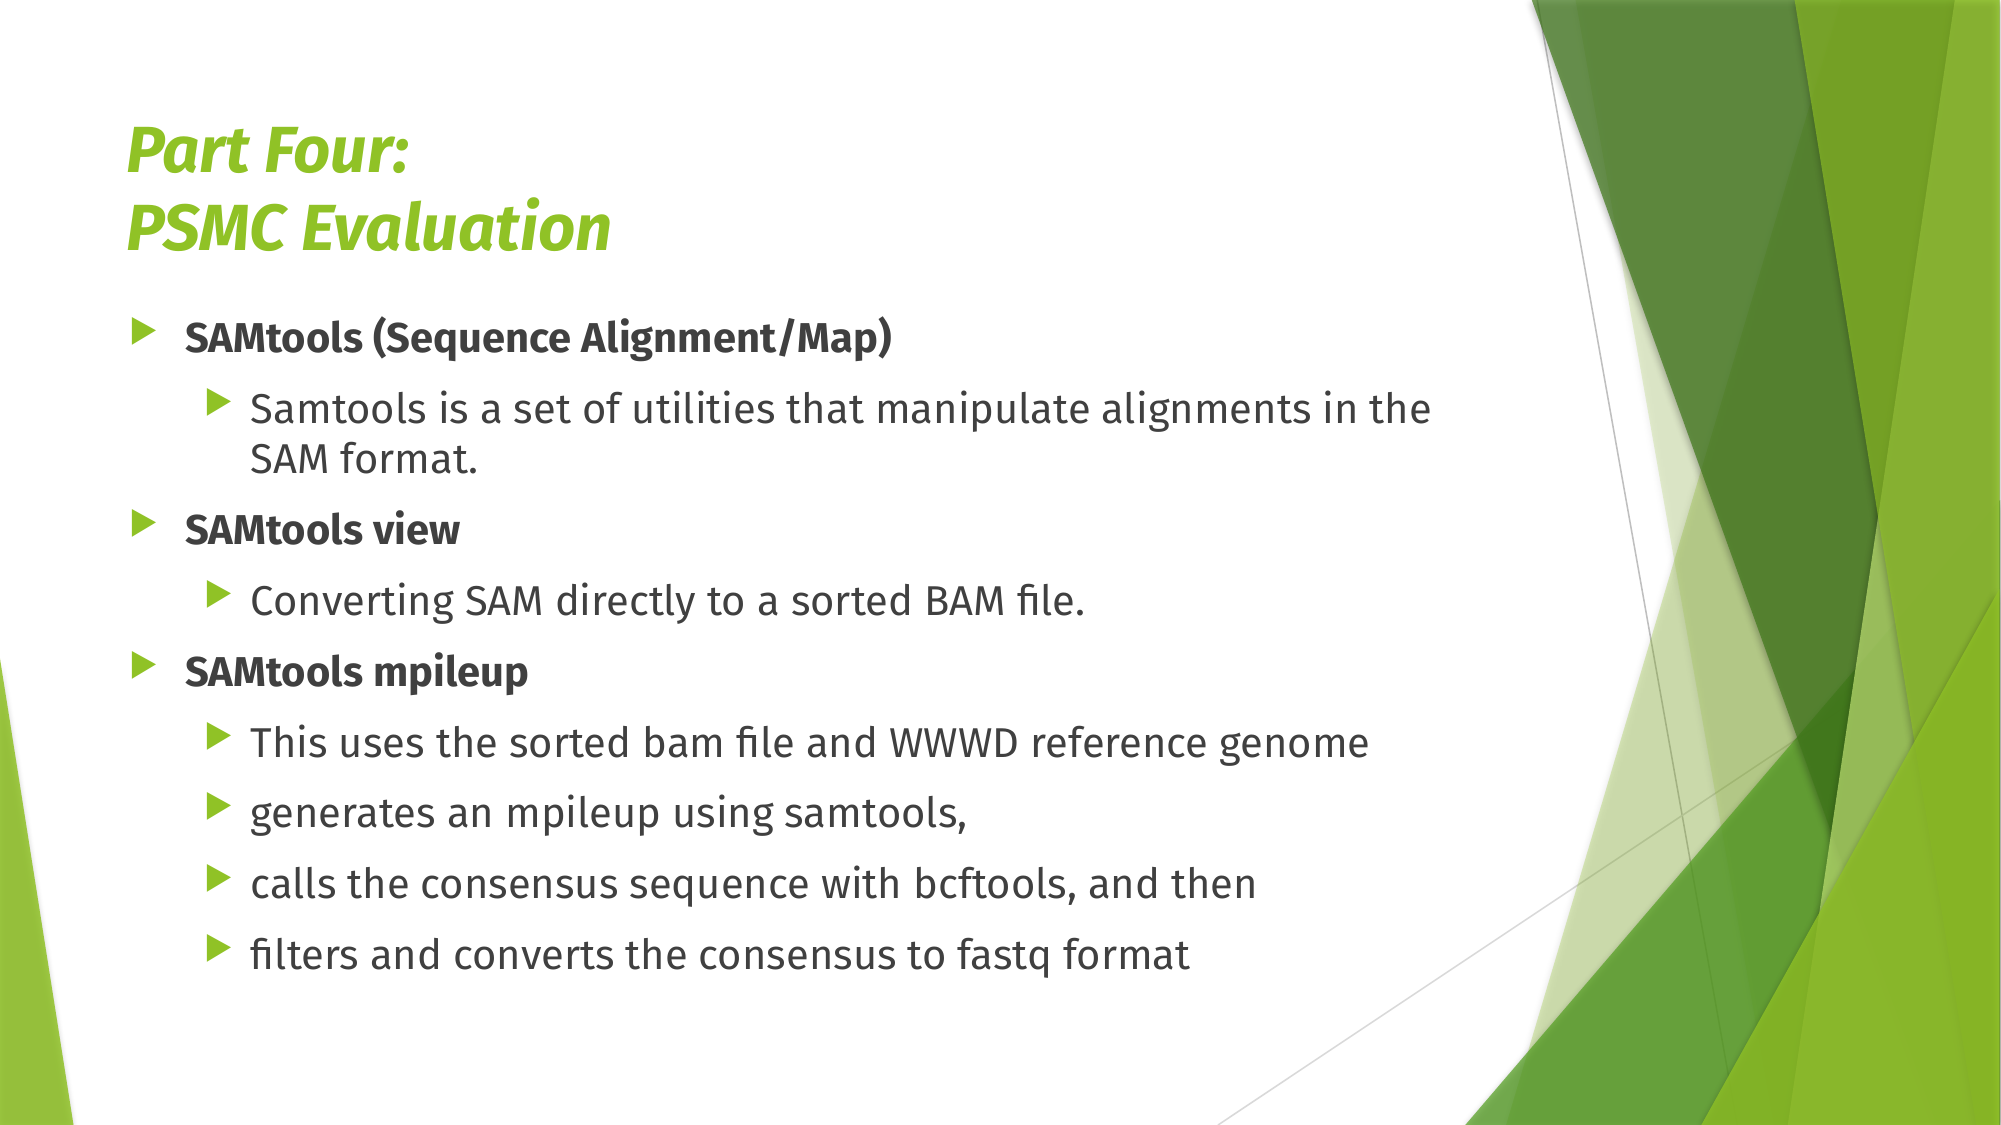

# Part Four: PSMC Evaluation
SAMtools (Sequence Alignment/Map)
Samtools is a set of utilities that manipulate alignments in the SAM format.
SAMtools view
Converting SAM directly to a sorted BAM file.
SAMtools mpileup
This uses the sorted bam file and WWWD reference genome
generates an mpileup using samtools,
calls the consensus sequence with bcftools, and then
filters and converts the consensus to fastq format